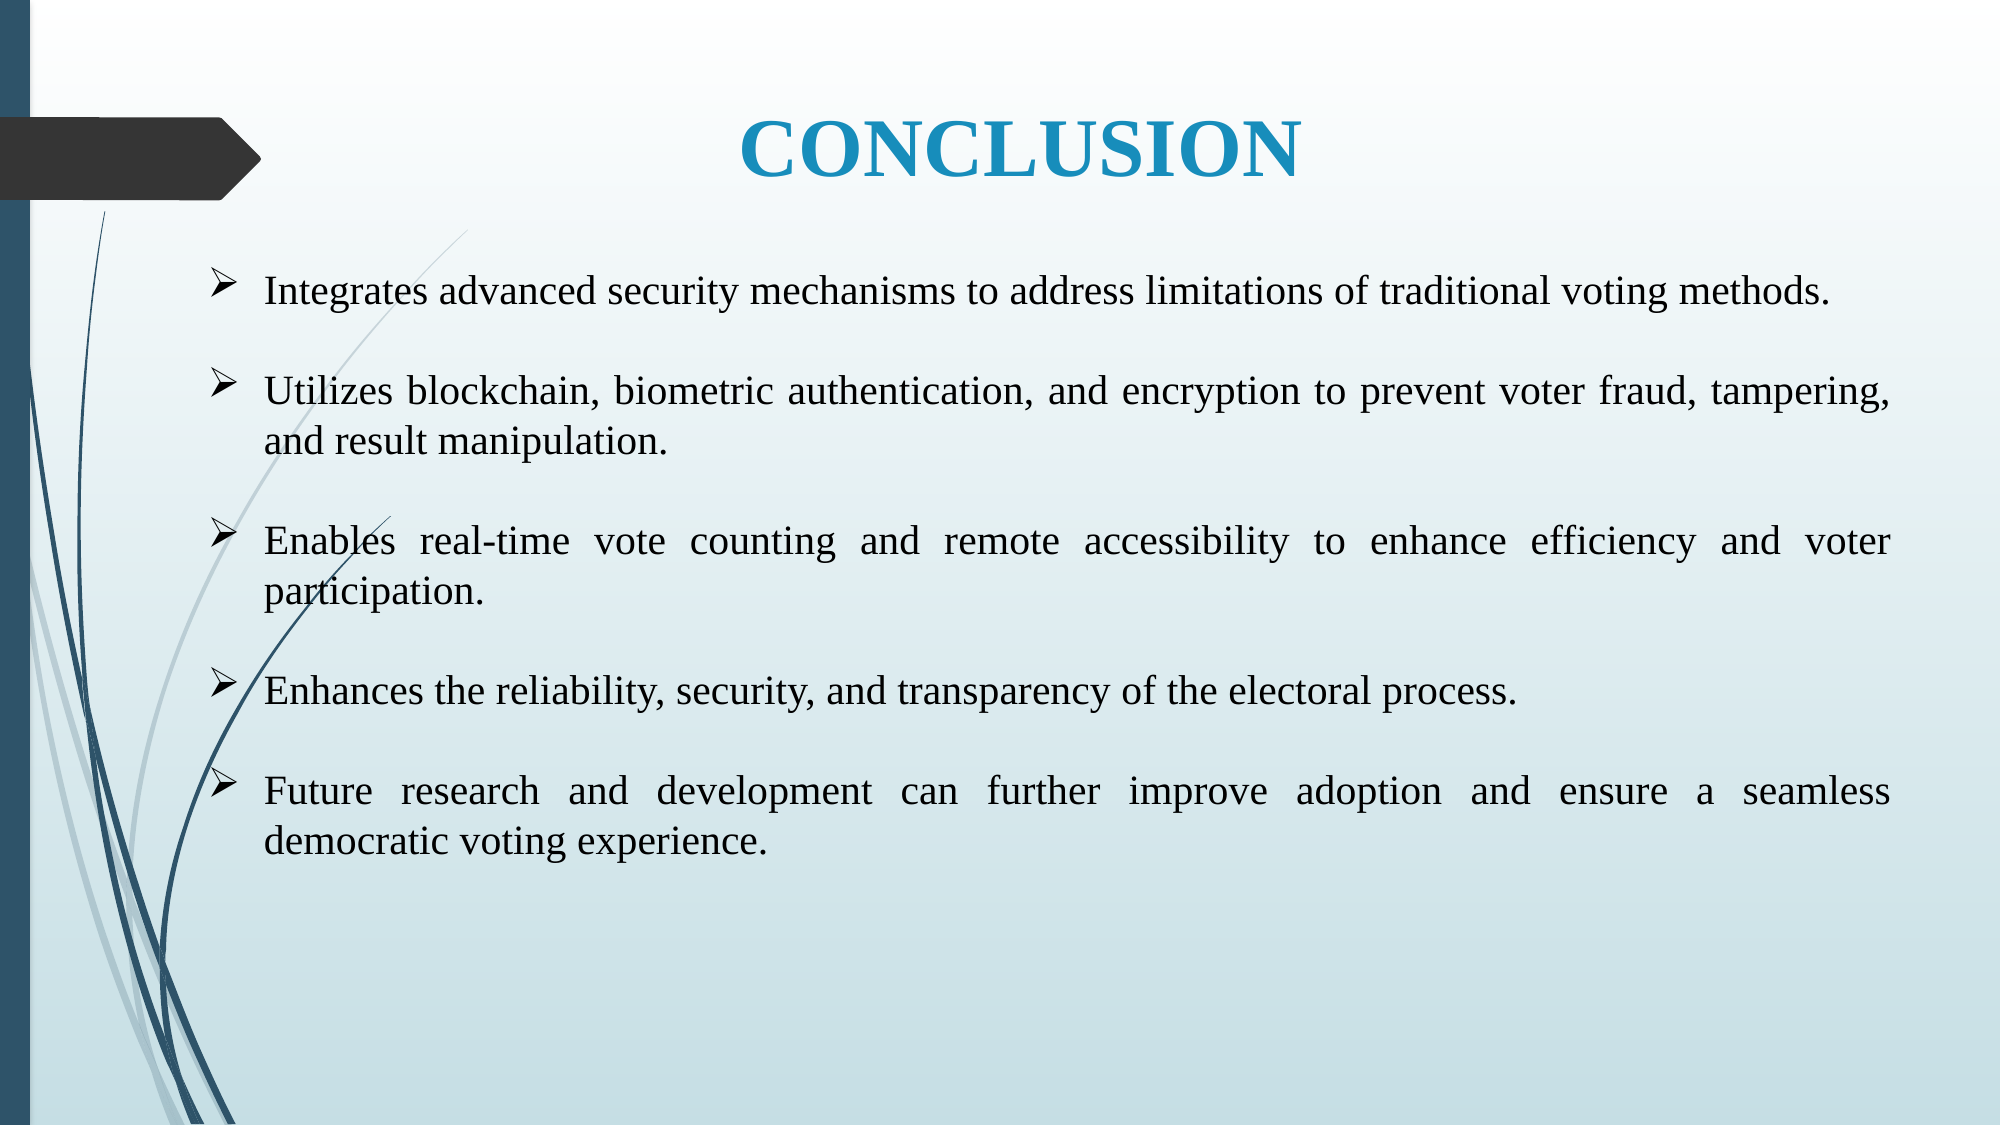

# CONCLUSION
Integrates advanced security mechanisms to address limitations of traditional voting methods.

Utilizes blockchain, biometric authentication, and encryption to prevent voter fraud, tampering, and result manipulation.

Enables real-time vote counting and remote accessibility to enhance efficiency and voter participation.

Enhances the reliability, security, and transparency of the electoral process.

Future research and development can further improve adoption and ensure a seamless democratic voting experience.